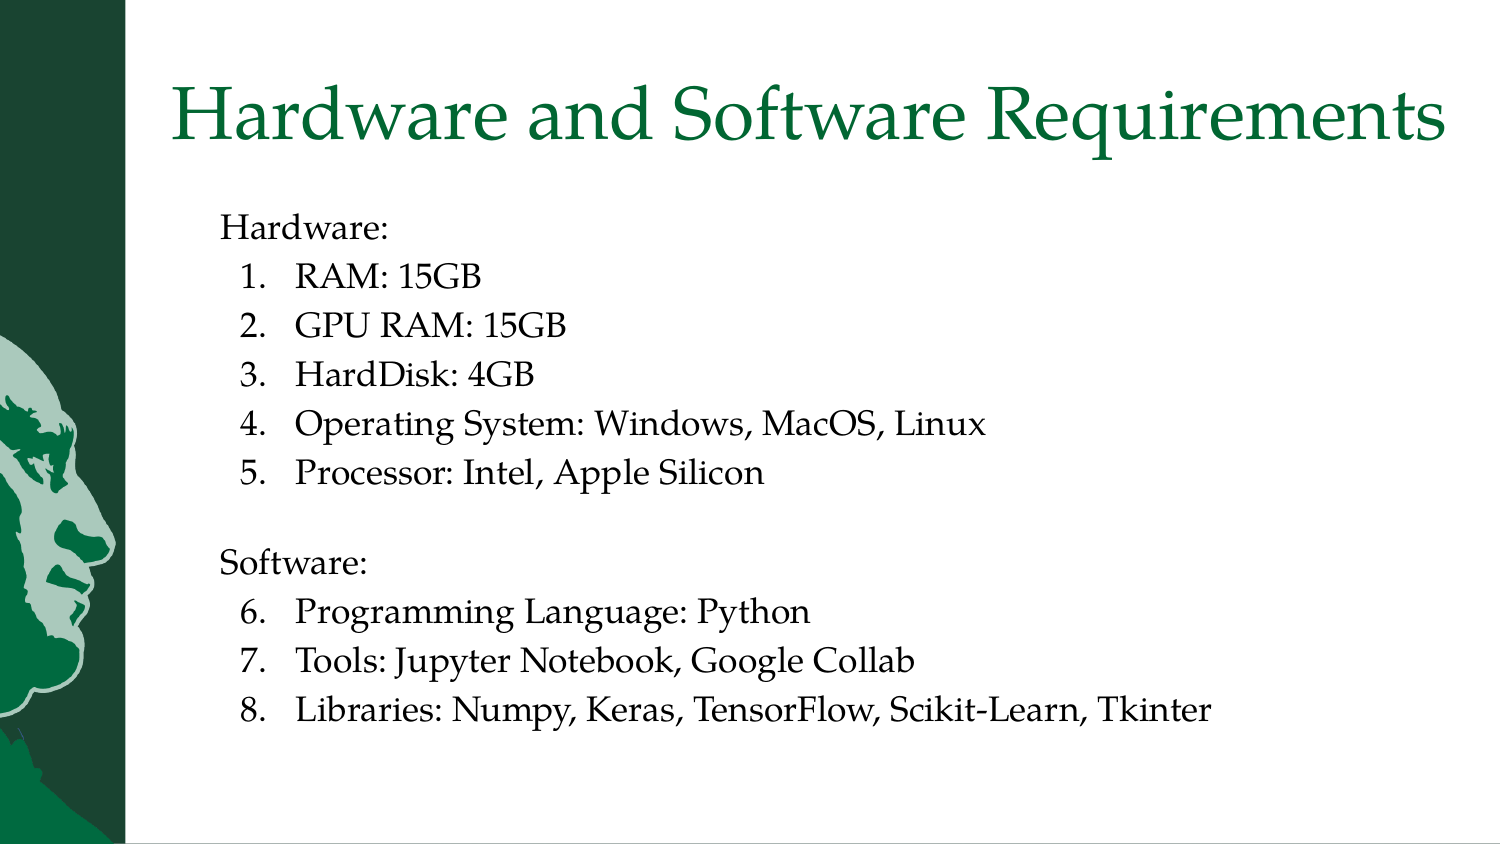

# Hardware and Software Requirements
Hardware:
RAM: 15GB
GPU RAM: 15GB
HardDisk: 4GB
Operating System: Windows, MacOS, Linux
Processor: Intel, Apple Silicon
Software:
Programming Language: Python
Tools: Jupyter Notebook, Google Collab
Libraries: Numpy, Keras, TensorFlow, Scikit-Learn, Tkinter